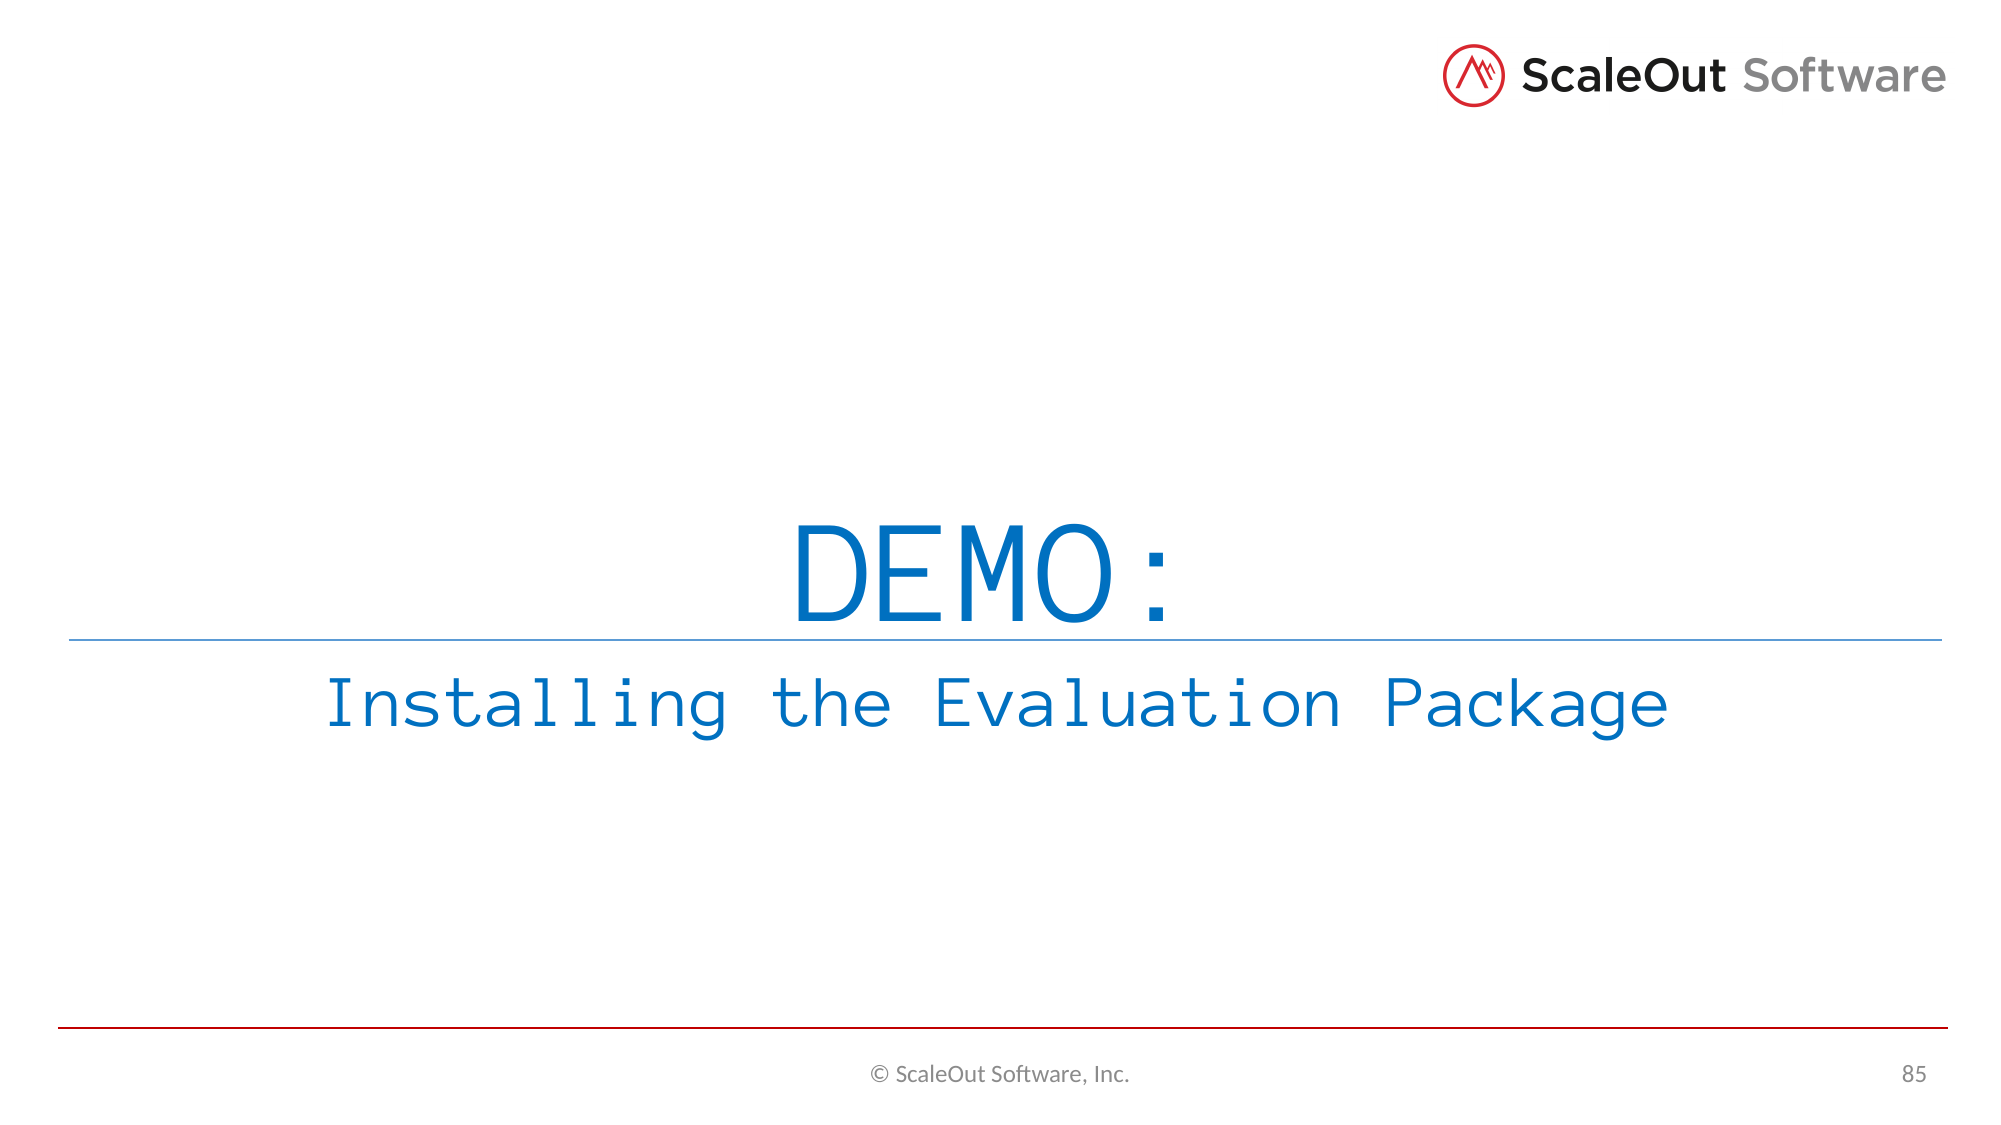

DEMO:
Installing the Evaluation Package

© ScaleOut Software, Inc.
85